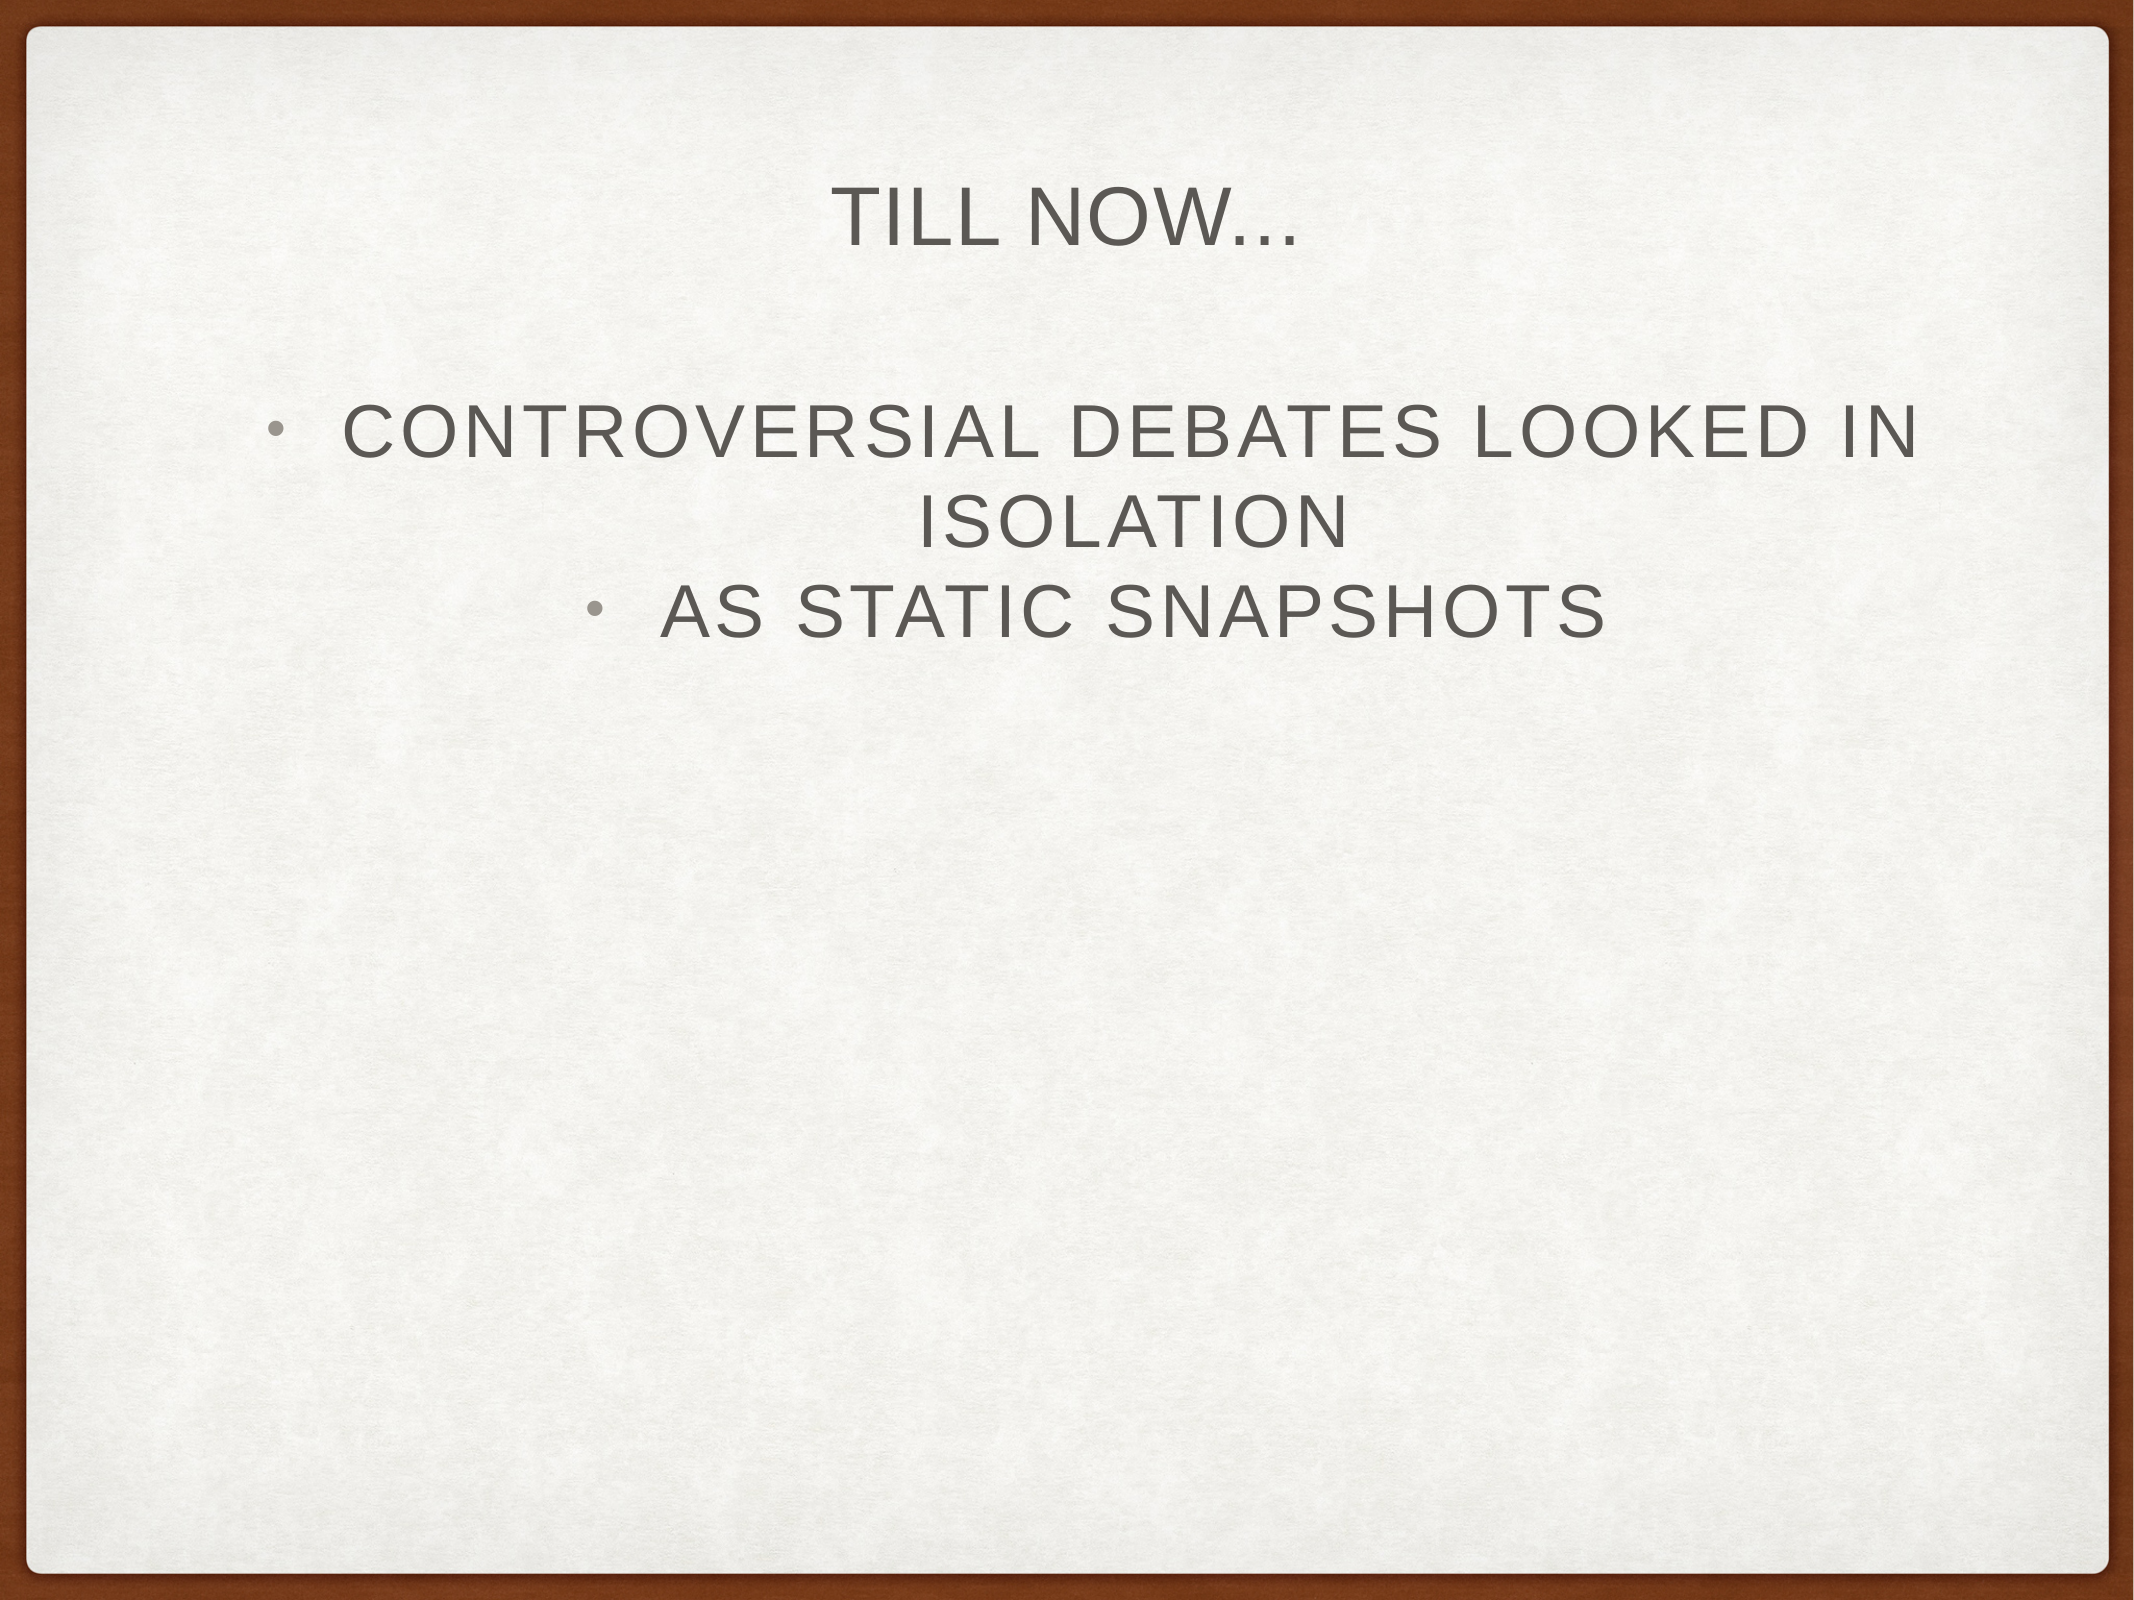

# Till now...
Controversial debates looked in isolation
As static snapshots